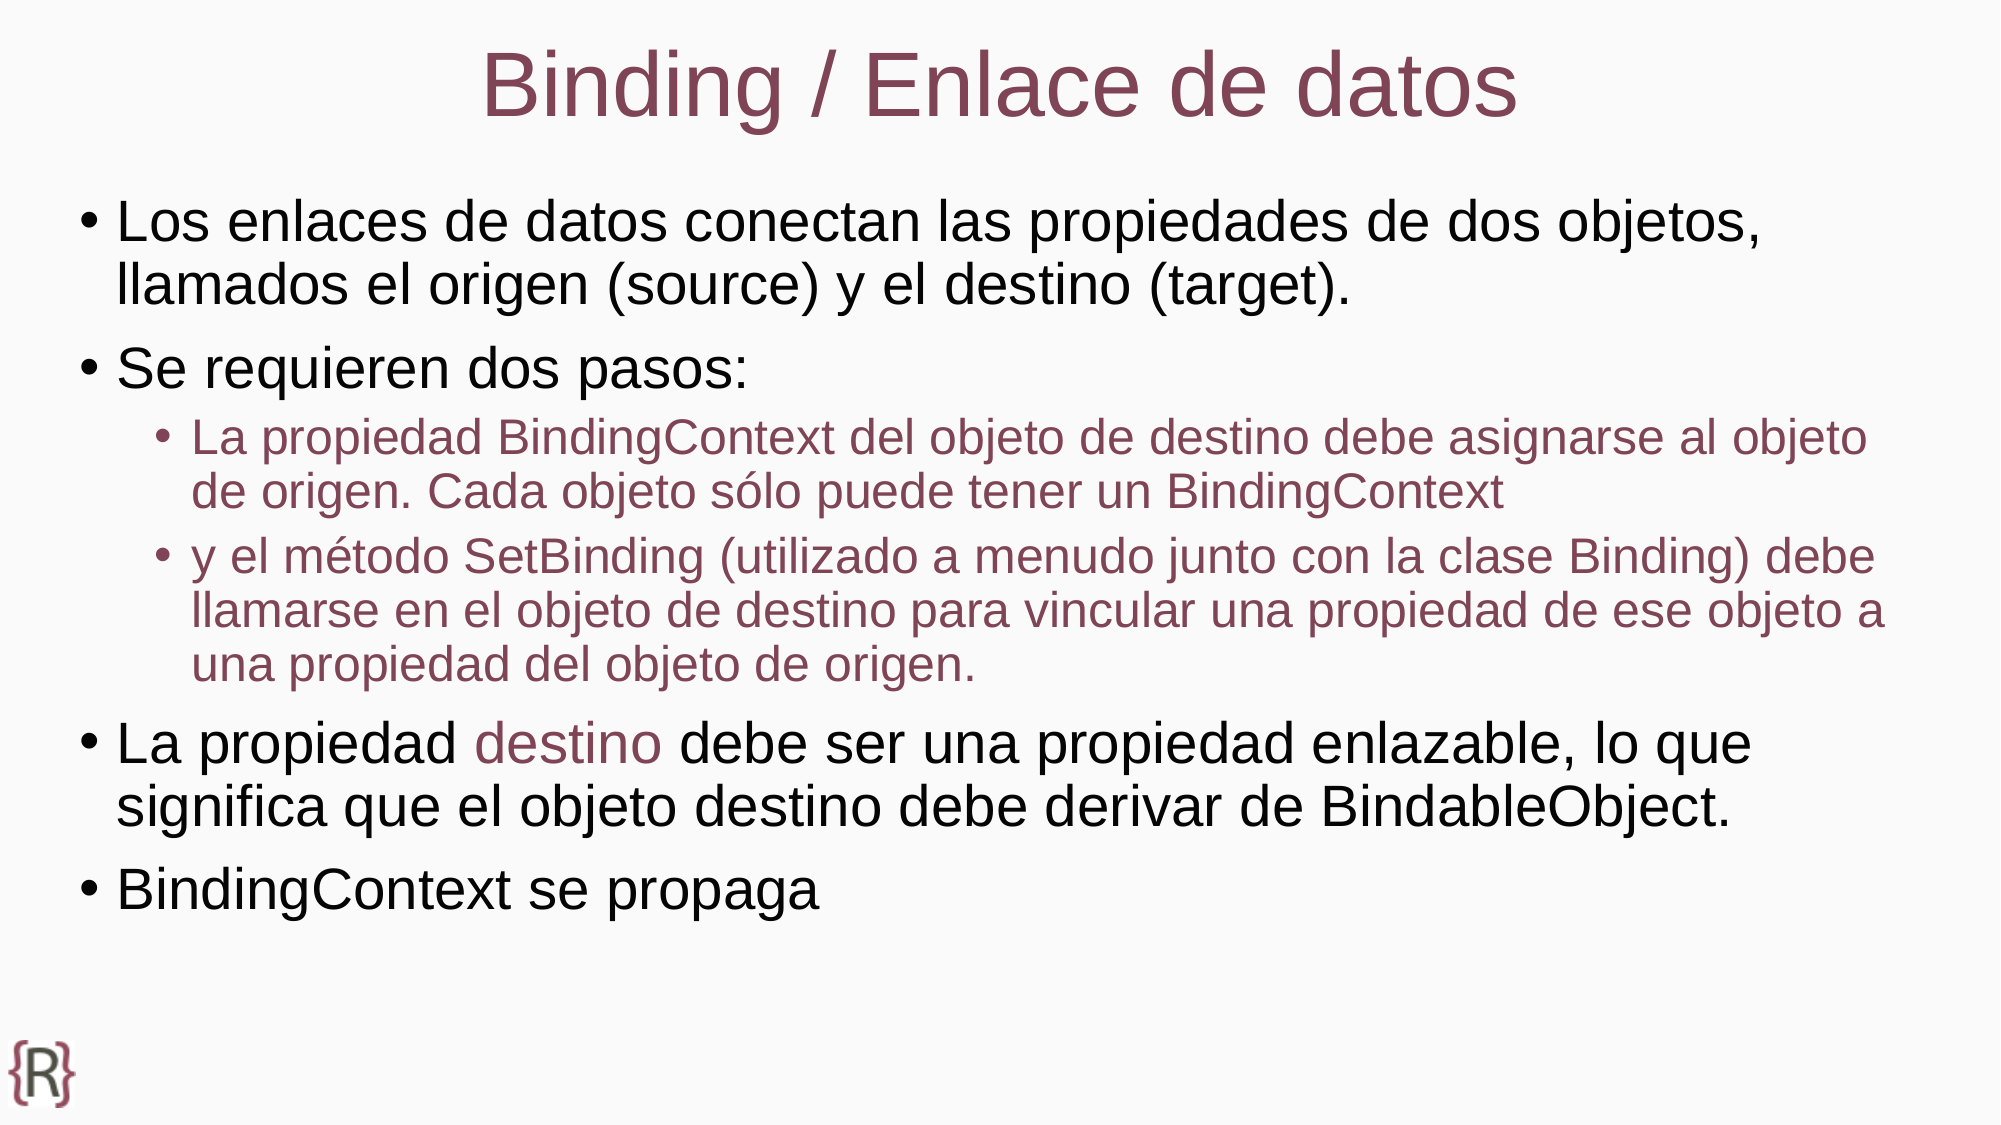

# Binding / Enlace de datos
Los enlaces de datos conectan las propiedades de dos objetos, llamados el origen (source) y el destino (target).
Se requieren dos pasos:
La propiedad BindingContext del objeto de destino debe asignarse al objeto de origen. Cada objeto sólo puede tener un BindingContext
y el método SetBinding (utilizado a menudo junto con la clase Binding) debe llamarse en el objeto de destino para vincular una propiedad de ese objeto a una propiedad del objeto de origen.
La propiedad destino debe ser una propiedad enlazable, lo que significa que el objeto destino debe derivar de BindableObject.
BindingContext se propaga